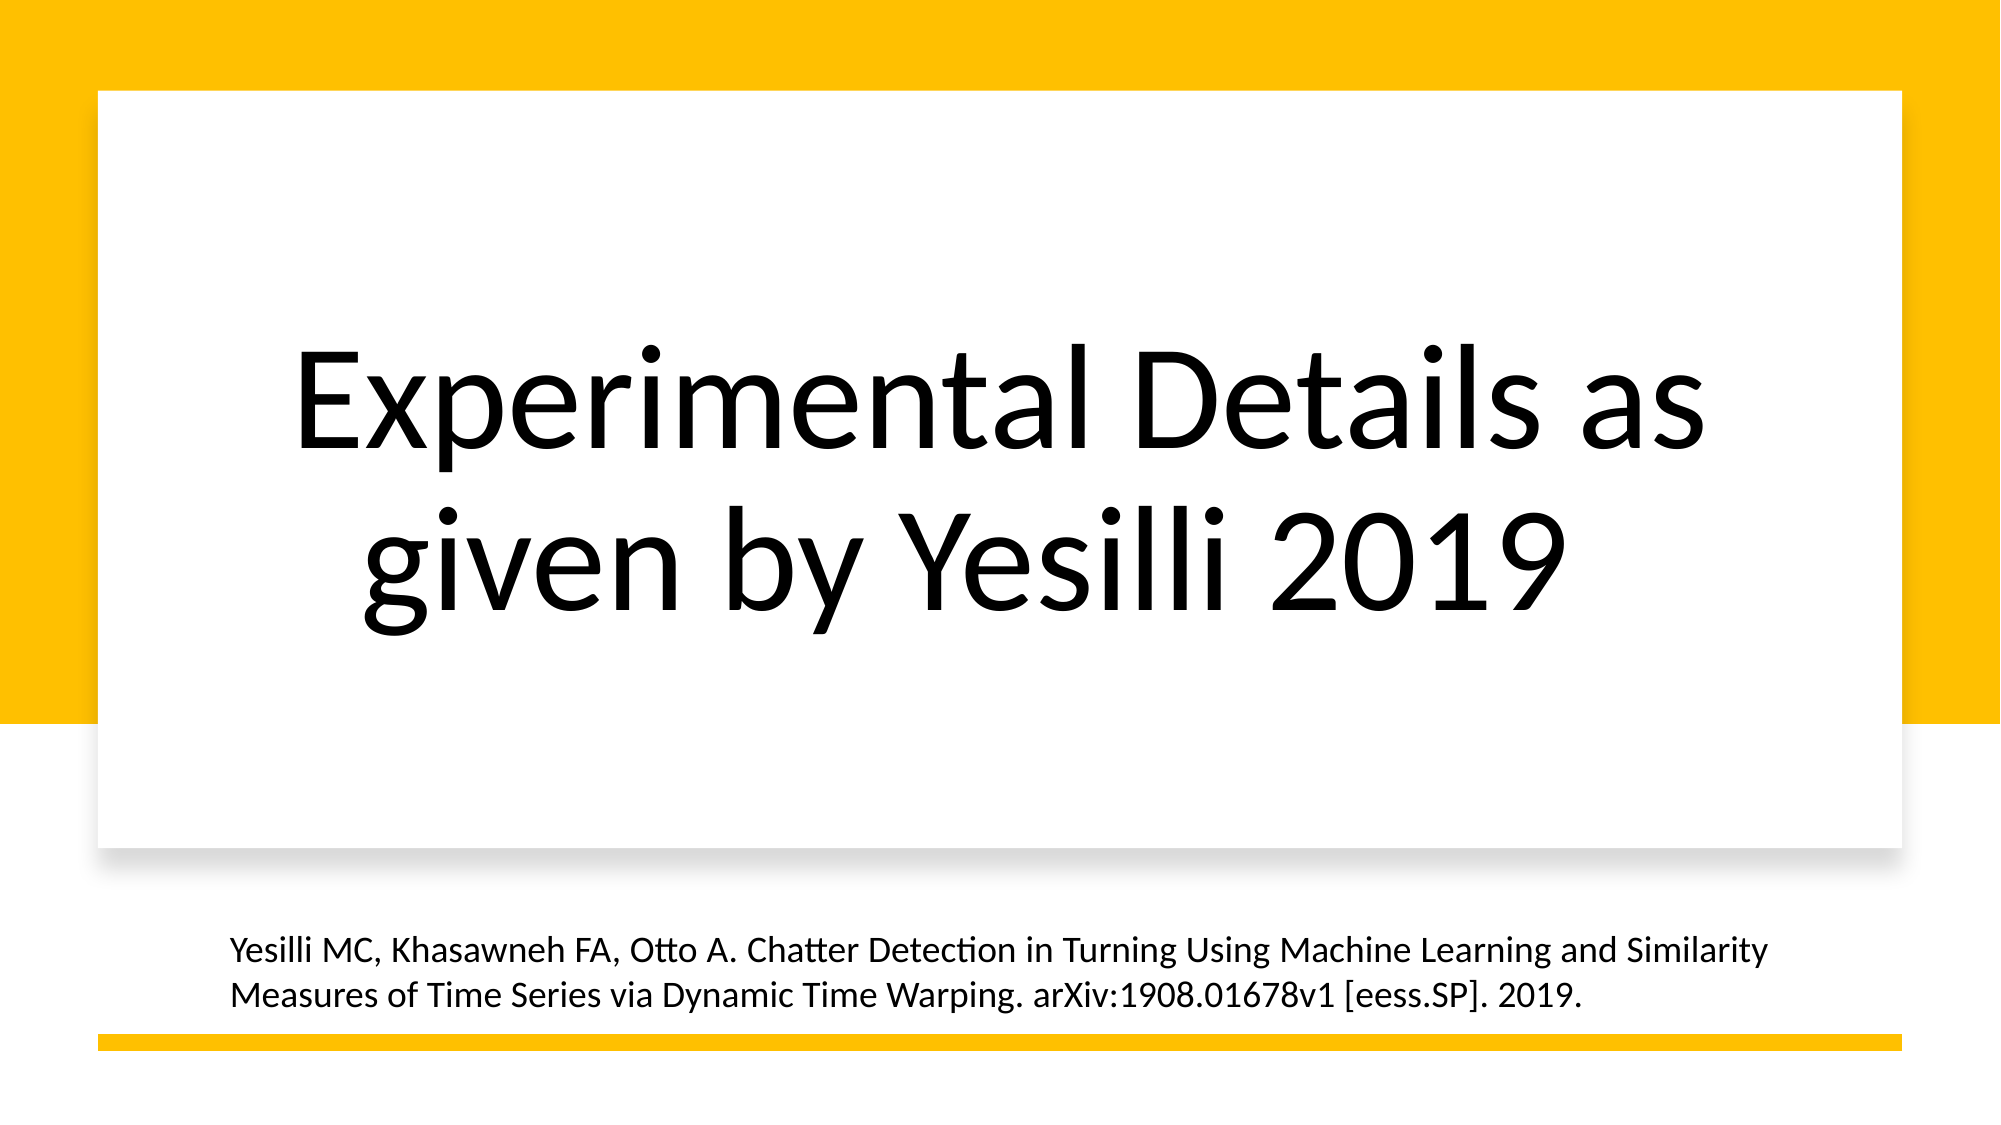

# Experimental Details as given by Yesilli 2019
Yesilli MC, Khasawneh FA, Otto A. Chatter Detection in Turning Using Machine Learning and Similarity Measures of Time Series via Dynamic Time Warping. arXiv:1908.01678v1 [eess.SP]. 2019.
15